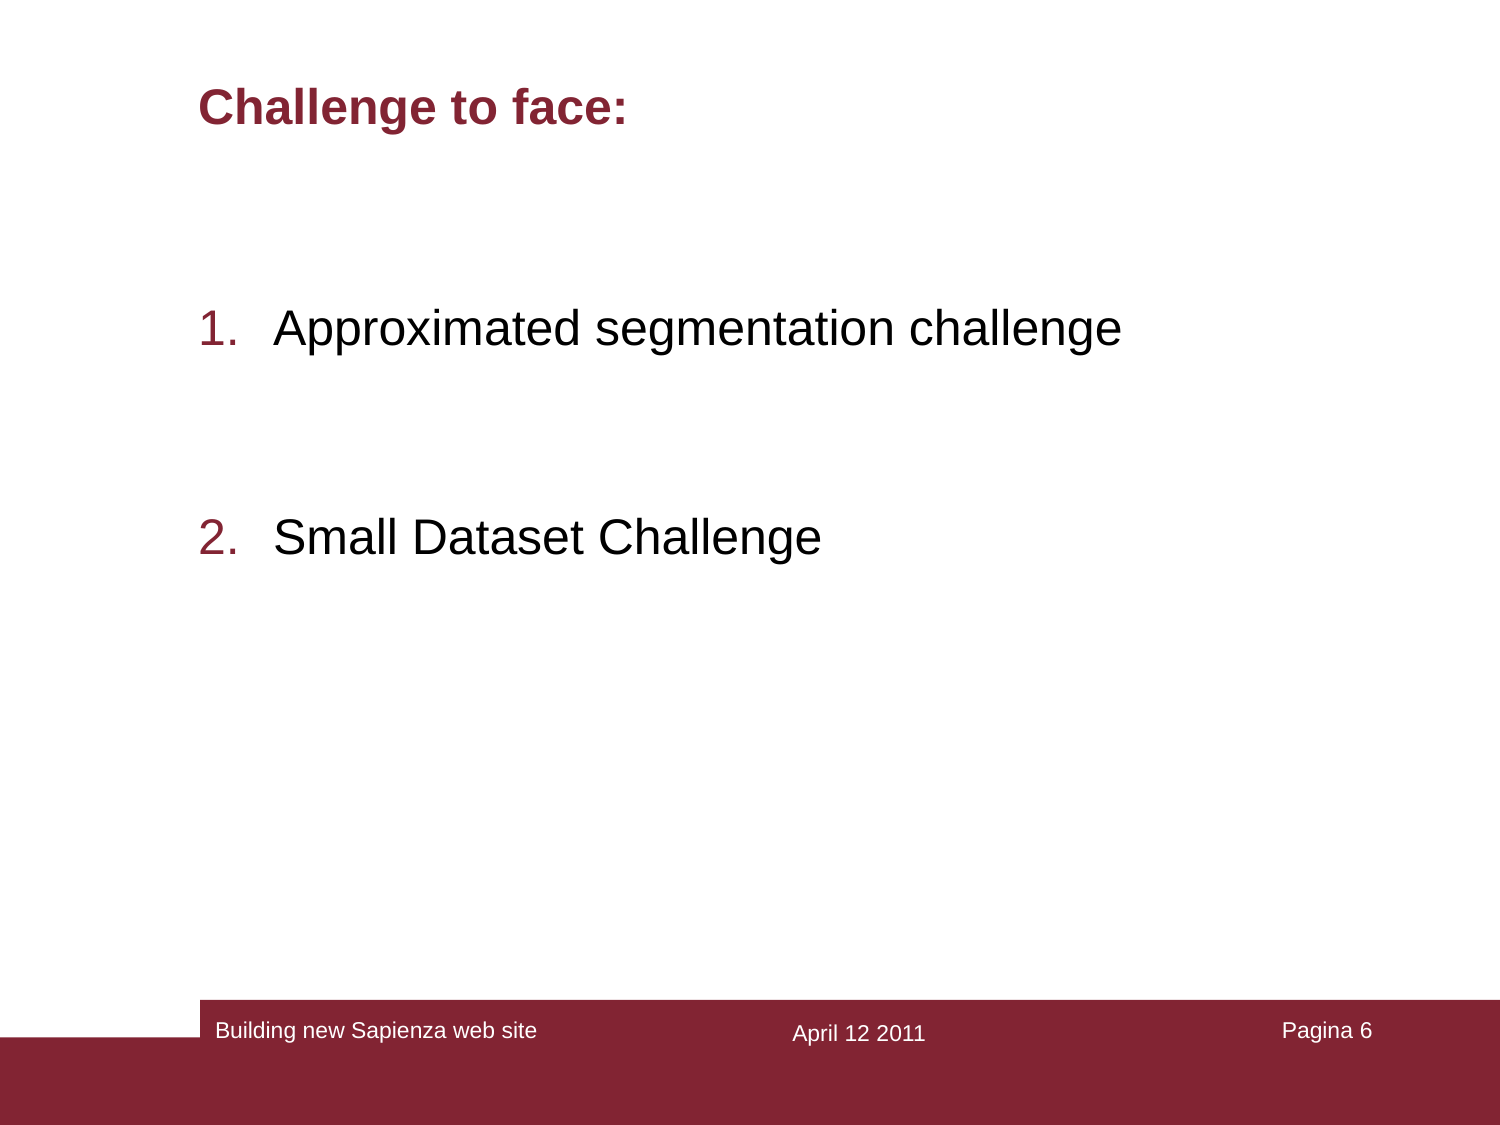

# Challenge to face:
Approximated segmentation challenge

Small Dataset Challenge
Building new Sapienza web site
Pagina 6
April 12 2011